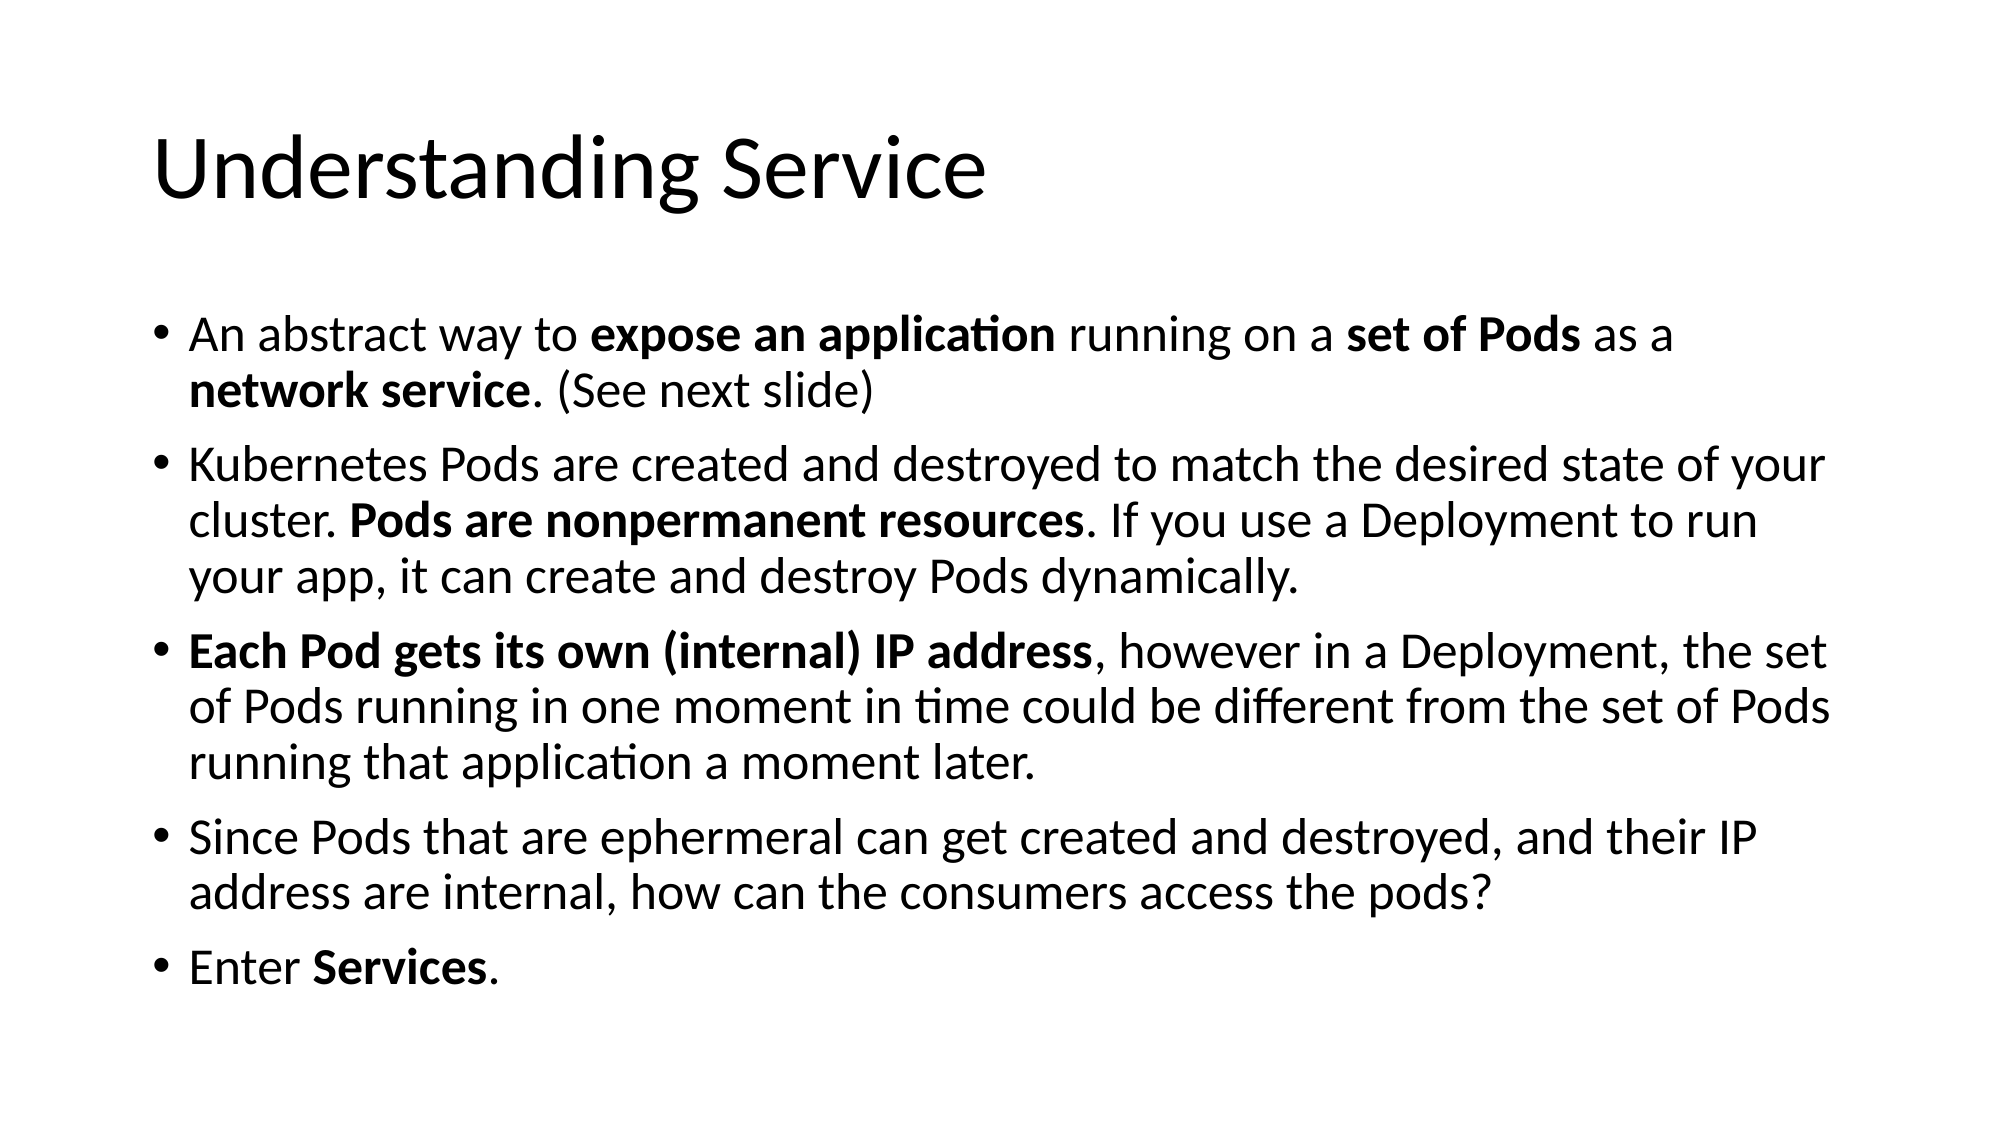

# Understanding Service
An abstract way to expose an application running on a set of Pods as a network service. (See next slide)
Kubernetes Pods are created and destroyed to match the desired state of your cluster. Pods are nonpermanent resources. If you use a Deployment to run your app, it can create and destroy Pods dynamically.
Each Pod gets its own (internal) IP address, however in a Deployment, the set of Pods running in one moment in time could be different from the set of Pods running that application a moment later.
Since Pods that are ephermeral can get created and destroyed, and their IP address are internal, how can the consumers access the pods?
Enter Services.